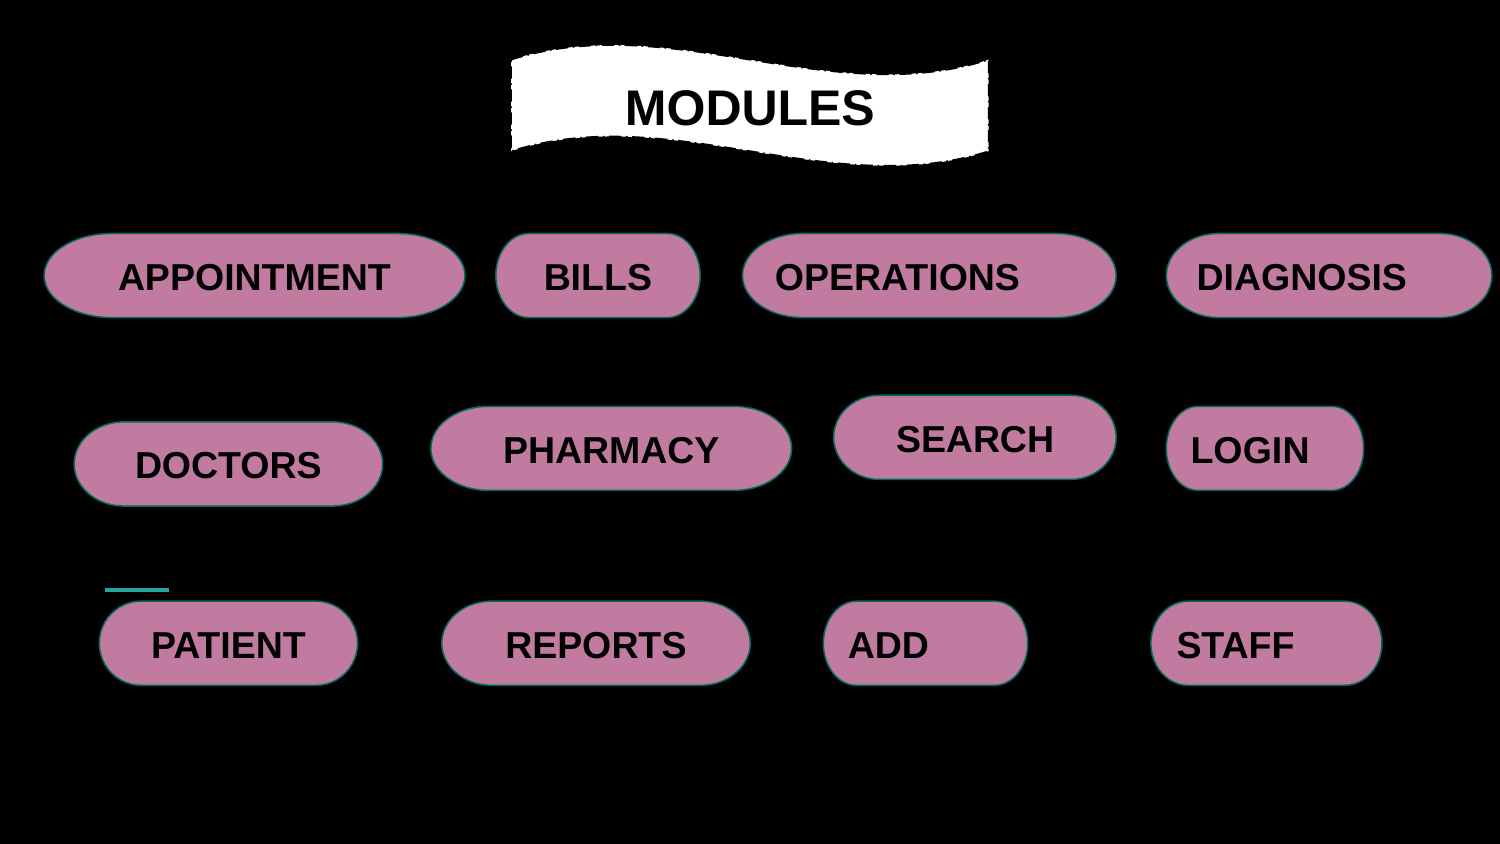

#
MODULES
APPOINTMENT
BILLS
OPERATIONS
DIAGNOSIS
SEARCH
PHARMACY
LOGIN
DOCTORS
PATIENT
REPORTS
ADD
STAFF